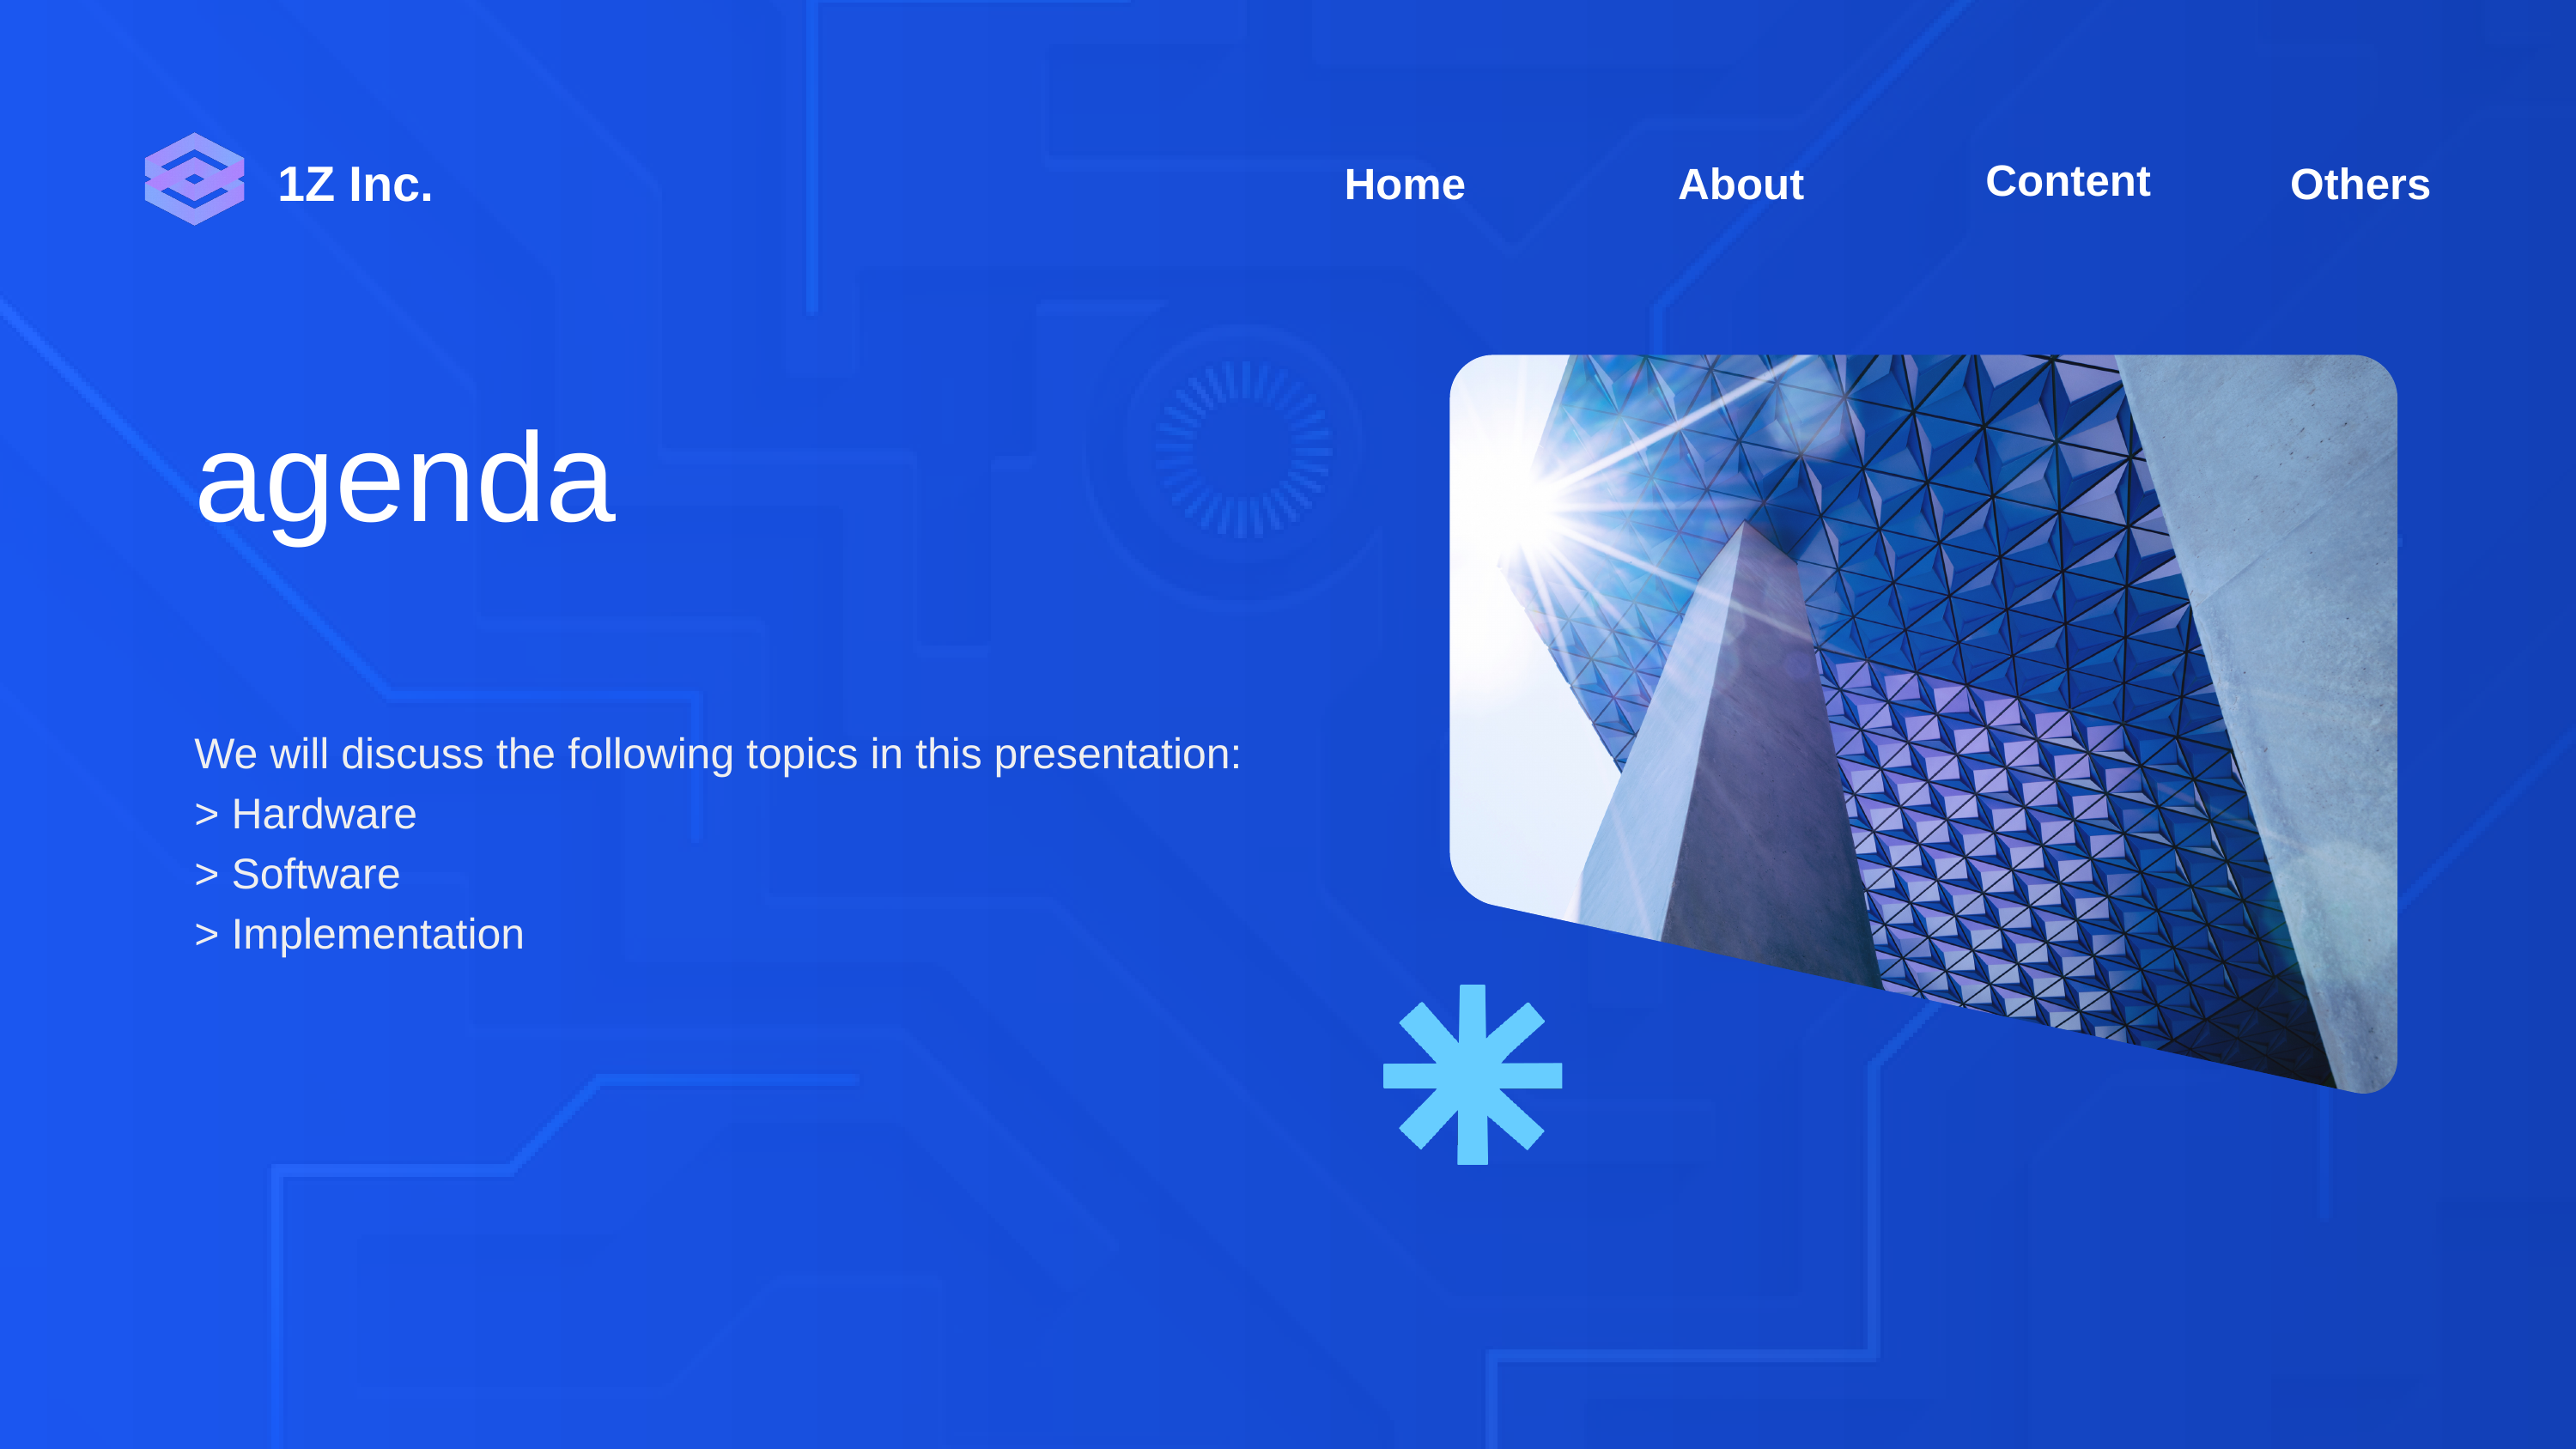

Content
Home
Others
About
1Z Inc.

agenda
We will discuss the following topics in this presentation:
> Hardware
> Software
> Implementation